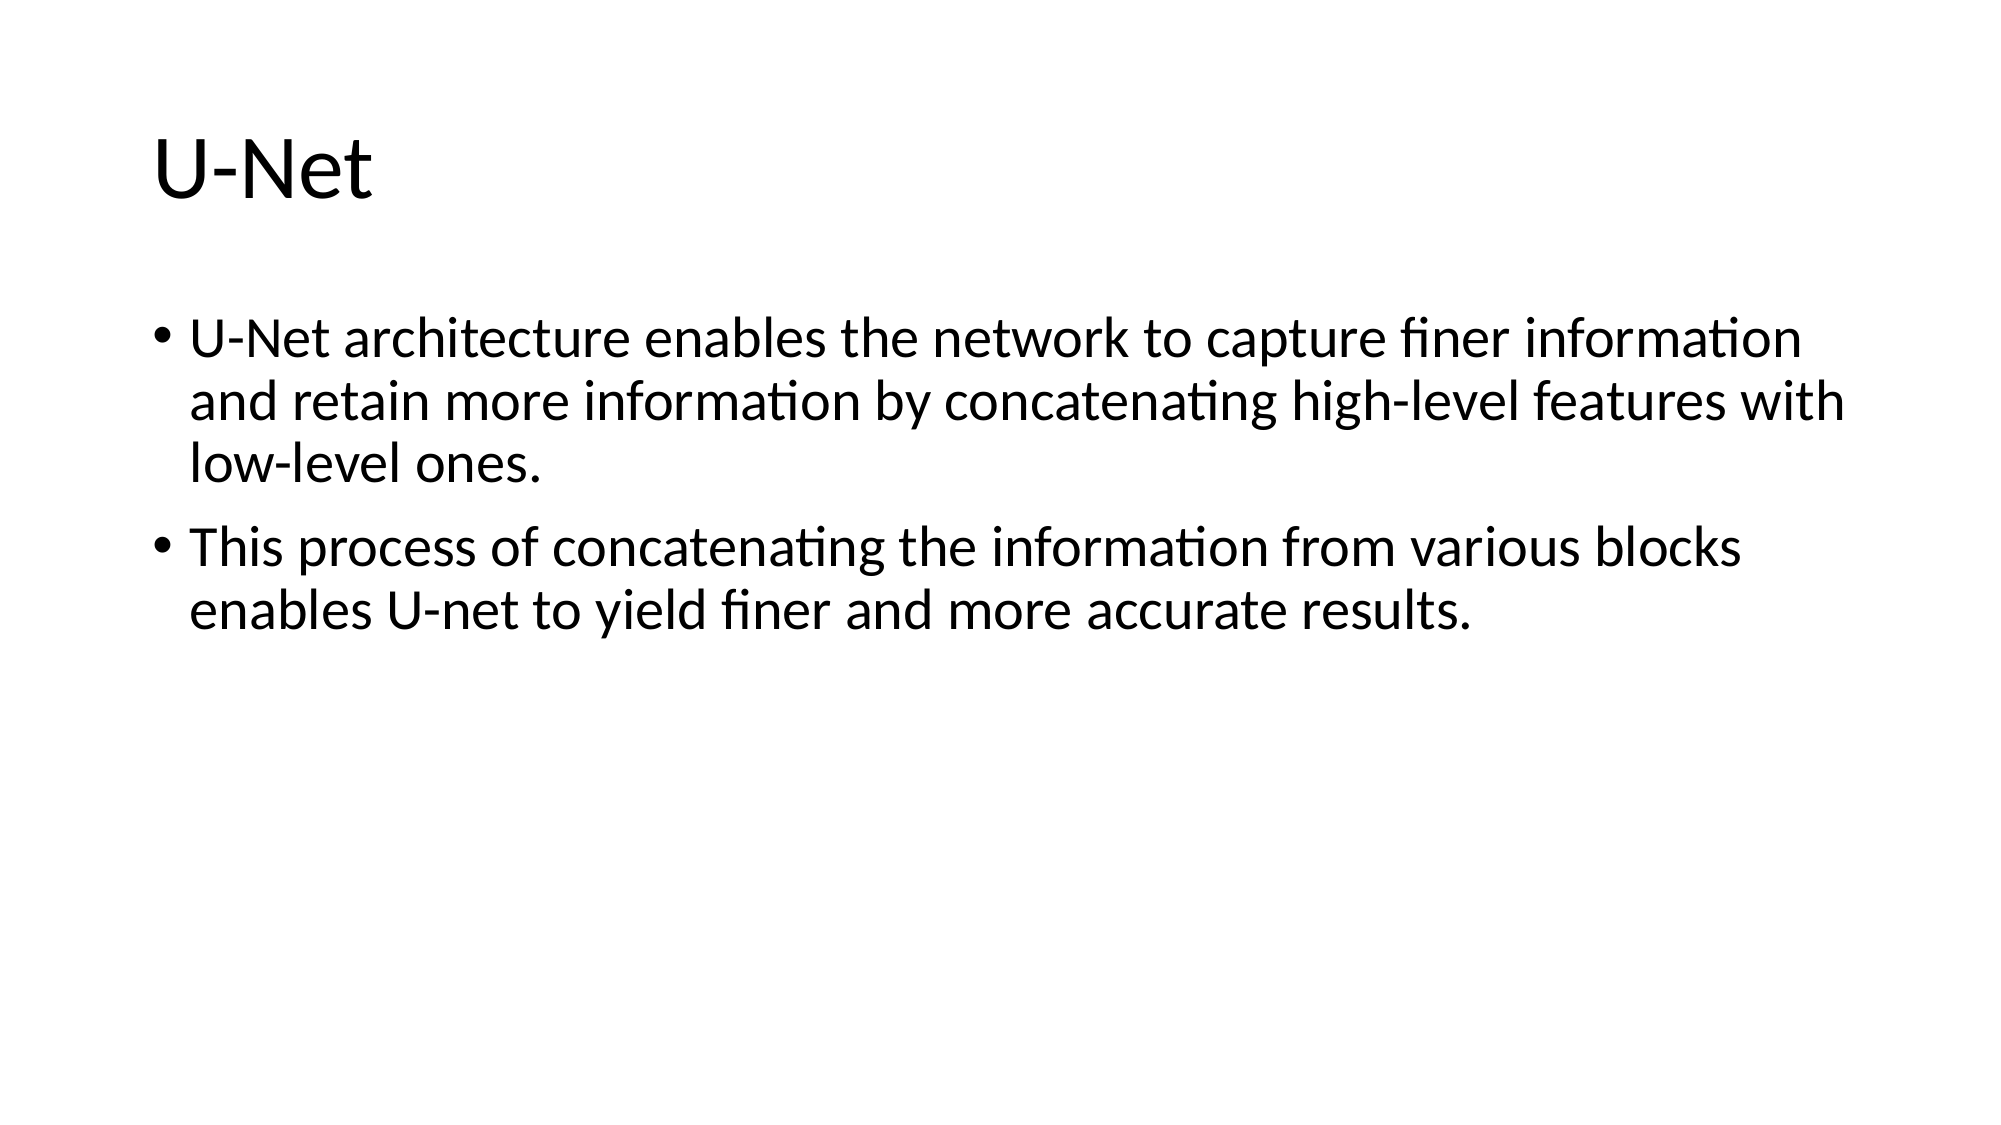

# U-Net
U-Net architecture enables the network to capture finer information and retain more information by concatenating high-level features with low-level ones.
This process of concatenating the information from various blocks enables U-net to yield finer and more accurate results.